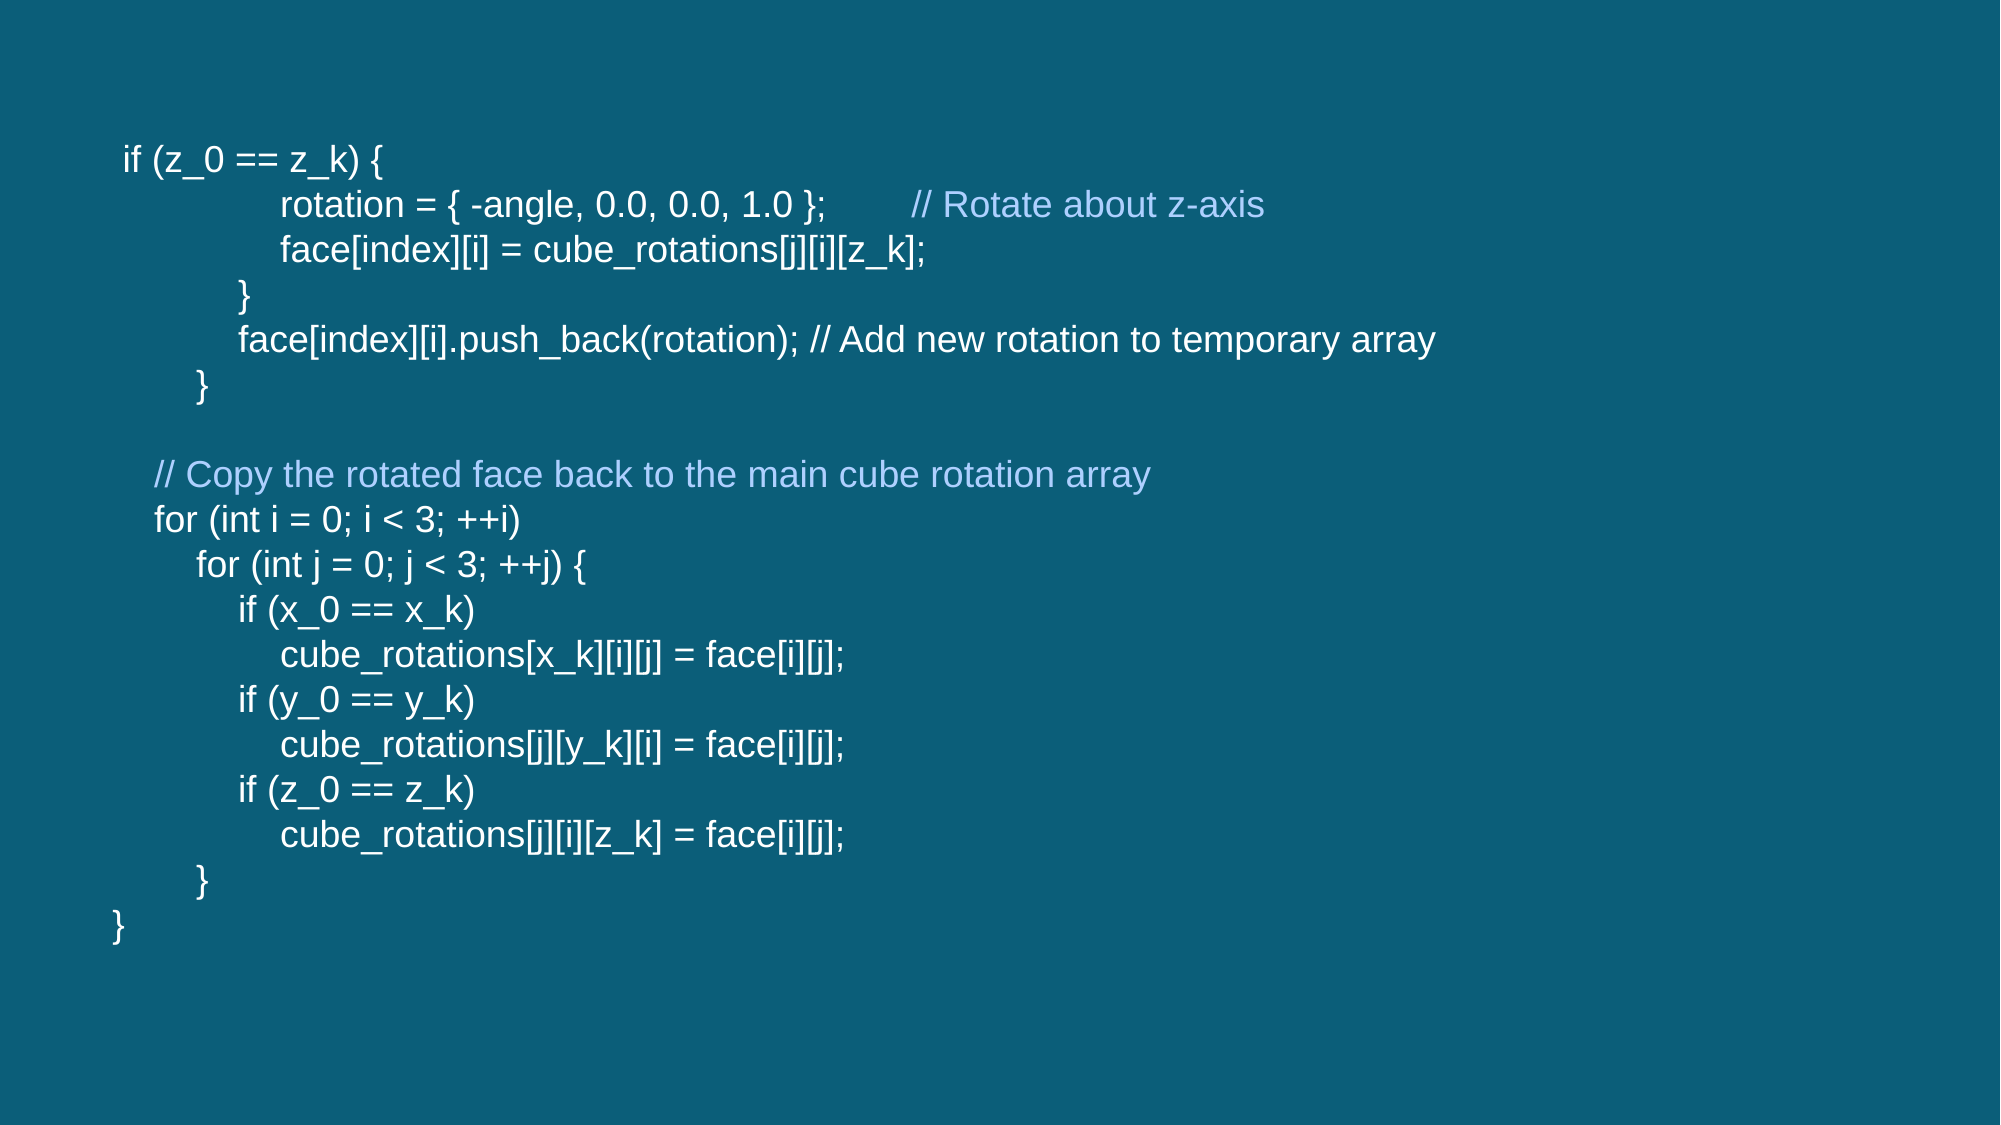

if (z_0 == z_k) {
                rotation = { -angle, 0.0, 0.0, 1.0 };        // Rotate about z-axis
                face[index][i] = cube_rotations[j][i][z_k];
            }
            face[index][i].push_back(rotation); // Add new rotation to temporary array
        }

    // Copy the rotated face back to the main cube rotation array
    for (int i = 0; i < 3; ++i)
        for (int j = 0; j < 3; ++j) {
            if (x_0 == x_k)
                cube_rotations[x_k][i][j] = face[i][j];
            if (y_0 == y_k)
                cube_rotations[j][y_k][i] = face[i][j];
            if (z_0 == z_k)
                cube_rotations[j][i][z_k] = face[i][j];
        }
}